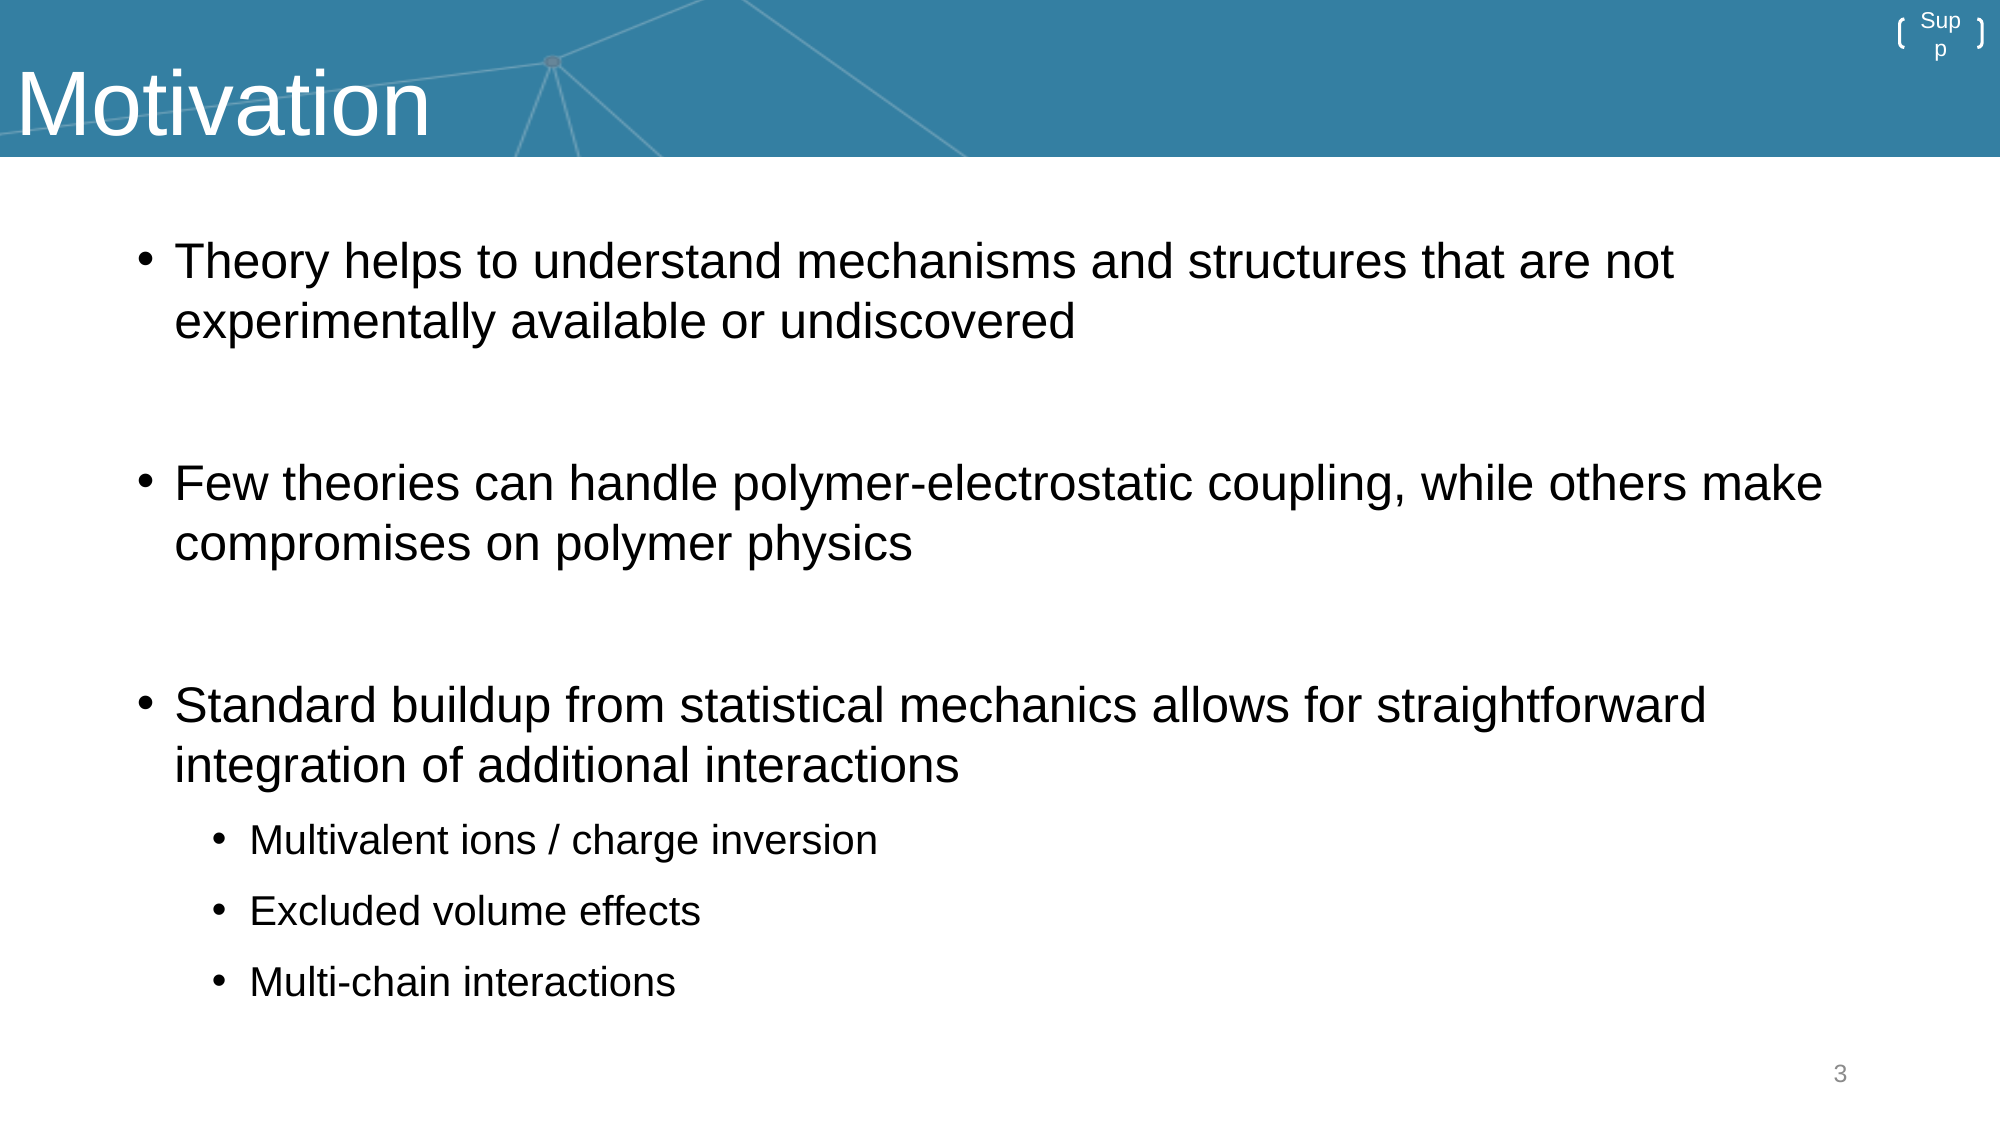

# Motivation
Theory helps to understand mechanisms and structures that are not experimentally available or undiscovered

Few theories can handle polymer-electrostatic coupling, while others make compromises on polymer physics

Standard buildup from statistical mechanics allows for straightforward integration of additional interactions
Multivalent ions / charge inversion
Excluded volume effects
Multi-chain interactions
3